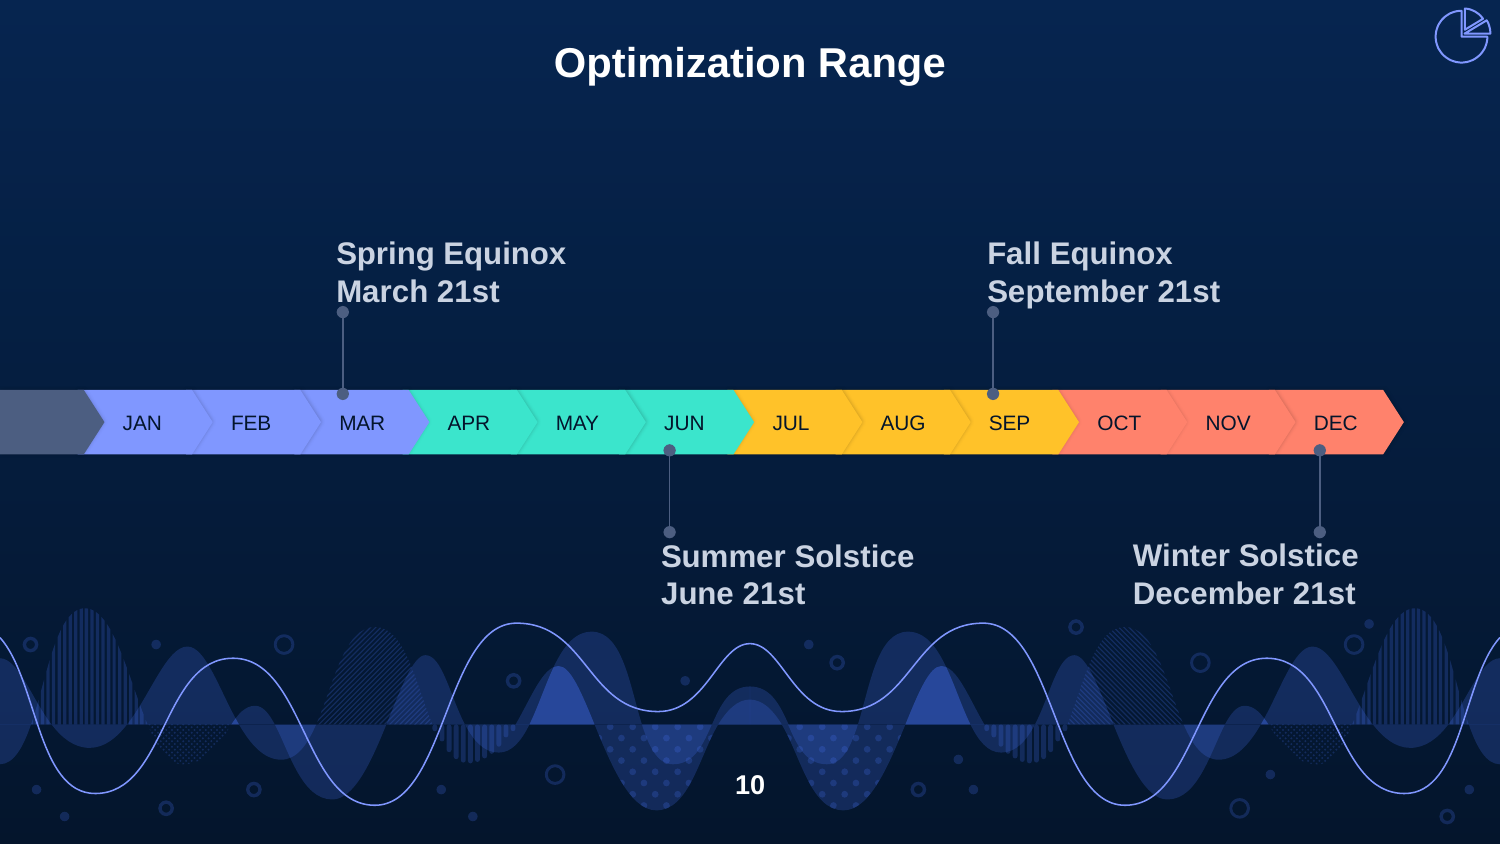

# Optimization Range
Spring Equinox
March 21st
Fall Equinox
September 21st

JAN
FEB
MAR
APR
MAY
JUN
JUL
AUG
SEP
OCT
NOV
DEC
Winter Solstice
December 21st
Summer Solstice
June 21st
10